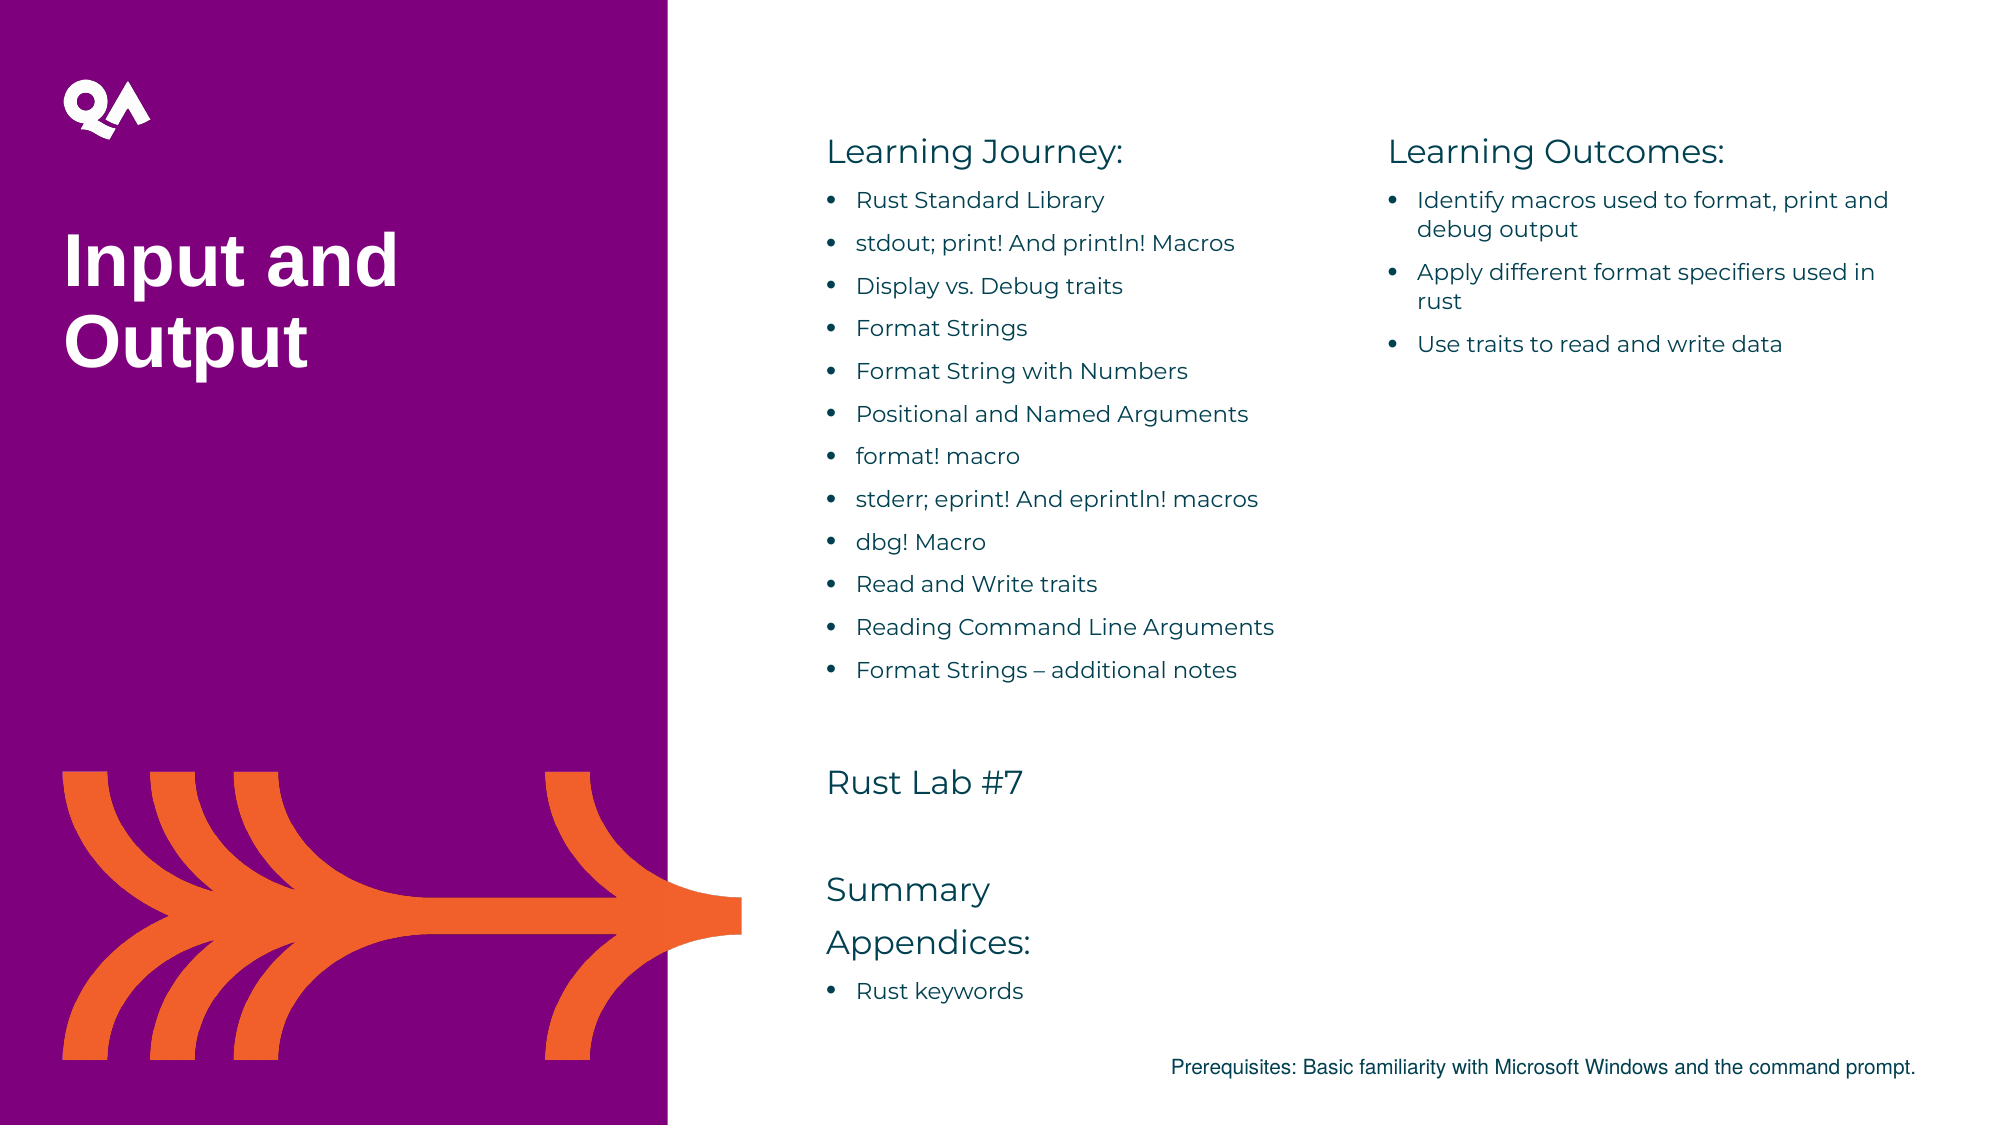

Learning Journey:
Rust Standard Library
stdout; print! And println! Macros
Display vs. Debug traits
Format Strings
Format String with Numbers
Positional and Named Arguments
format! macro
stderr; eprint! And eprintln! macros
dbg! Macro
Read and Write traits
Reading Command Line Arguments
Format Strings – additional notes

Rust Lab #7

Summary
Appendices:
Rust keywords
Learning Outcomes:
Identify macros used to format, print and debug output
Apply different format specifiers used in rust
Use traits to read and write data

Input and Output
Prerequisites: Basic familiarity with Microsoft Windows and the command prompt.